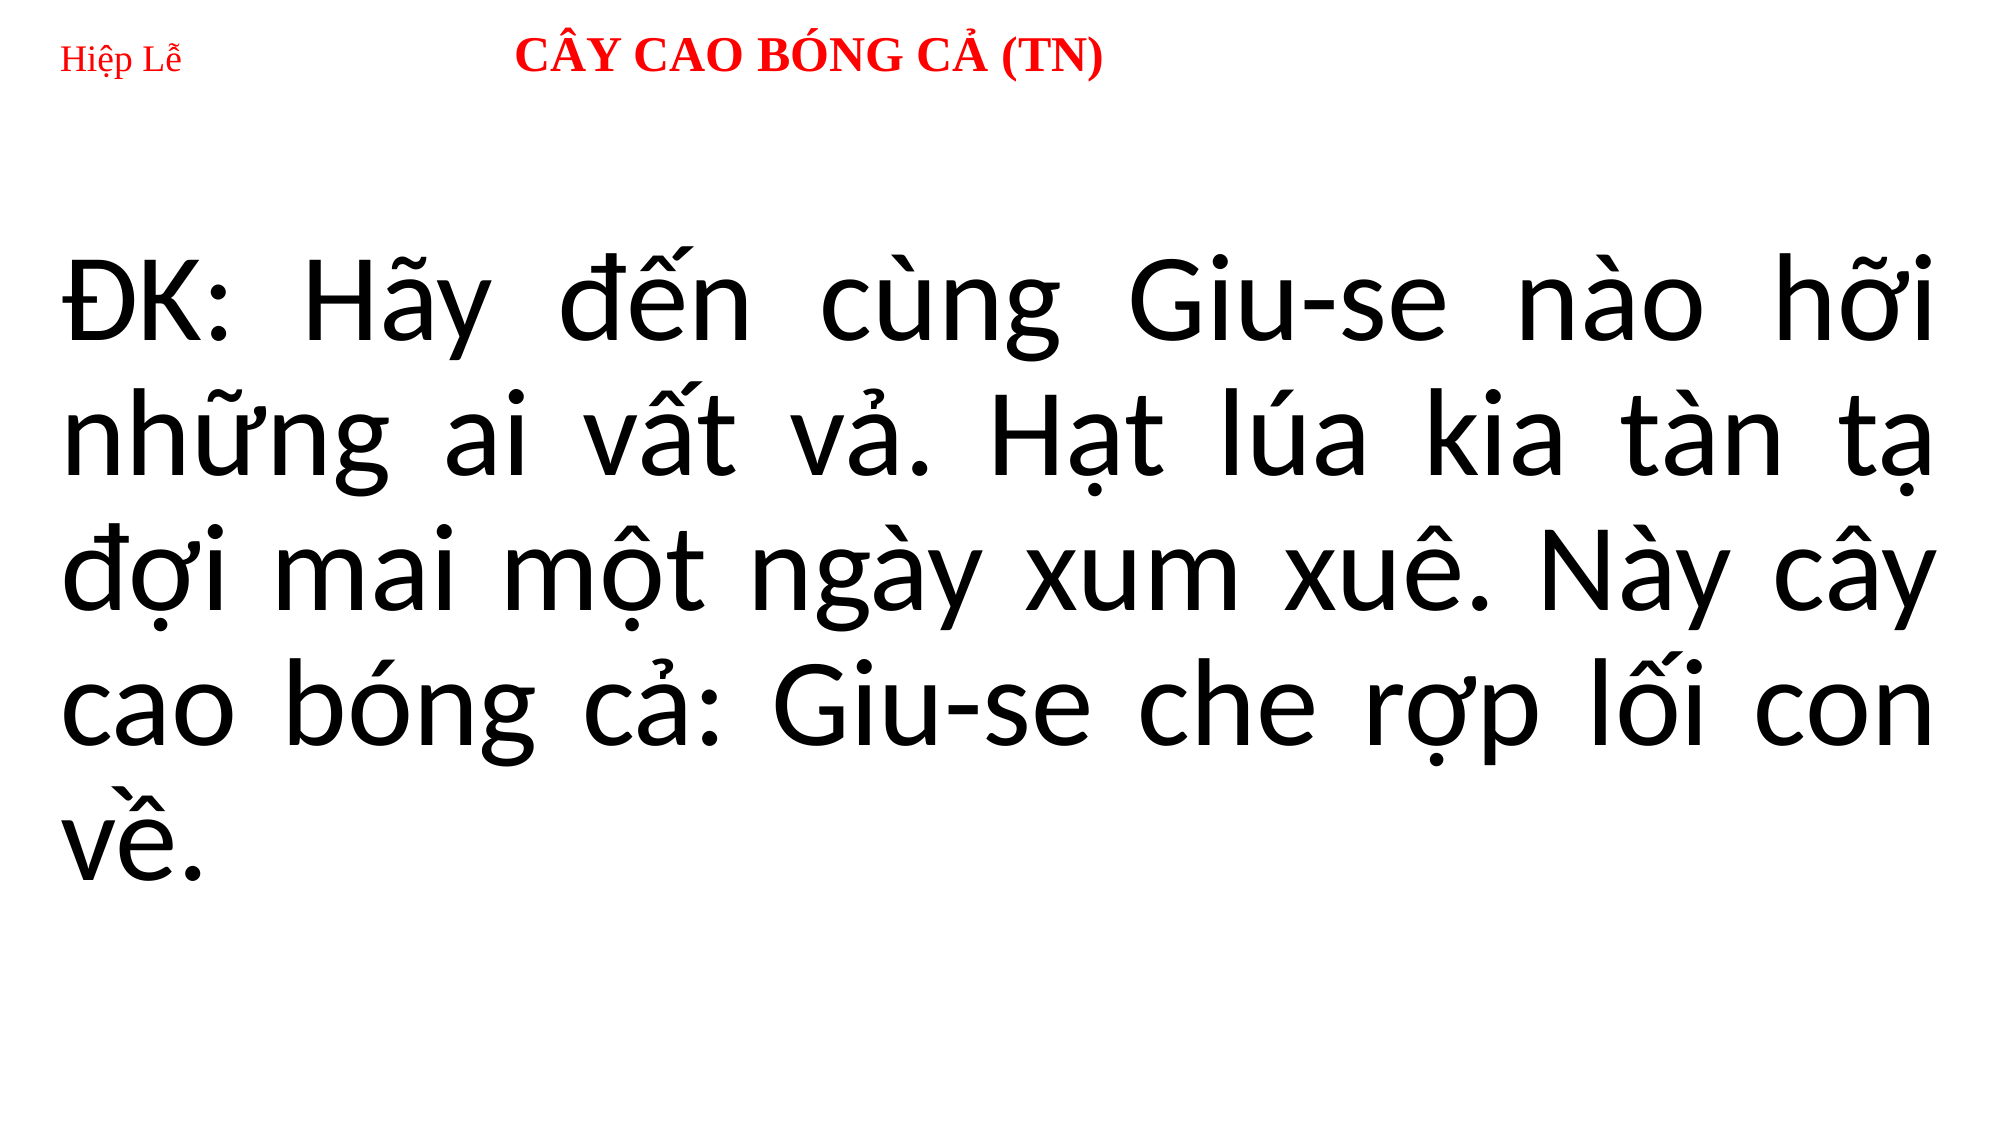

# Hiệp Lễ                                   CÂY CAO BÓNG CẢ (TN)
ĐK: Hãy đến cùng Giu-se nào hỡi những ai vất vả. Hạt lúa kia tàn tạ đợi mai một ngày xum xuê. Này cây cao bóng cả: Giu-se che rợp lối con về.